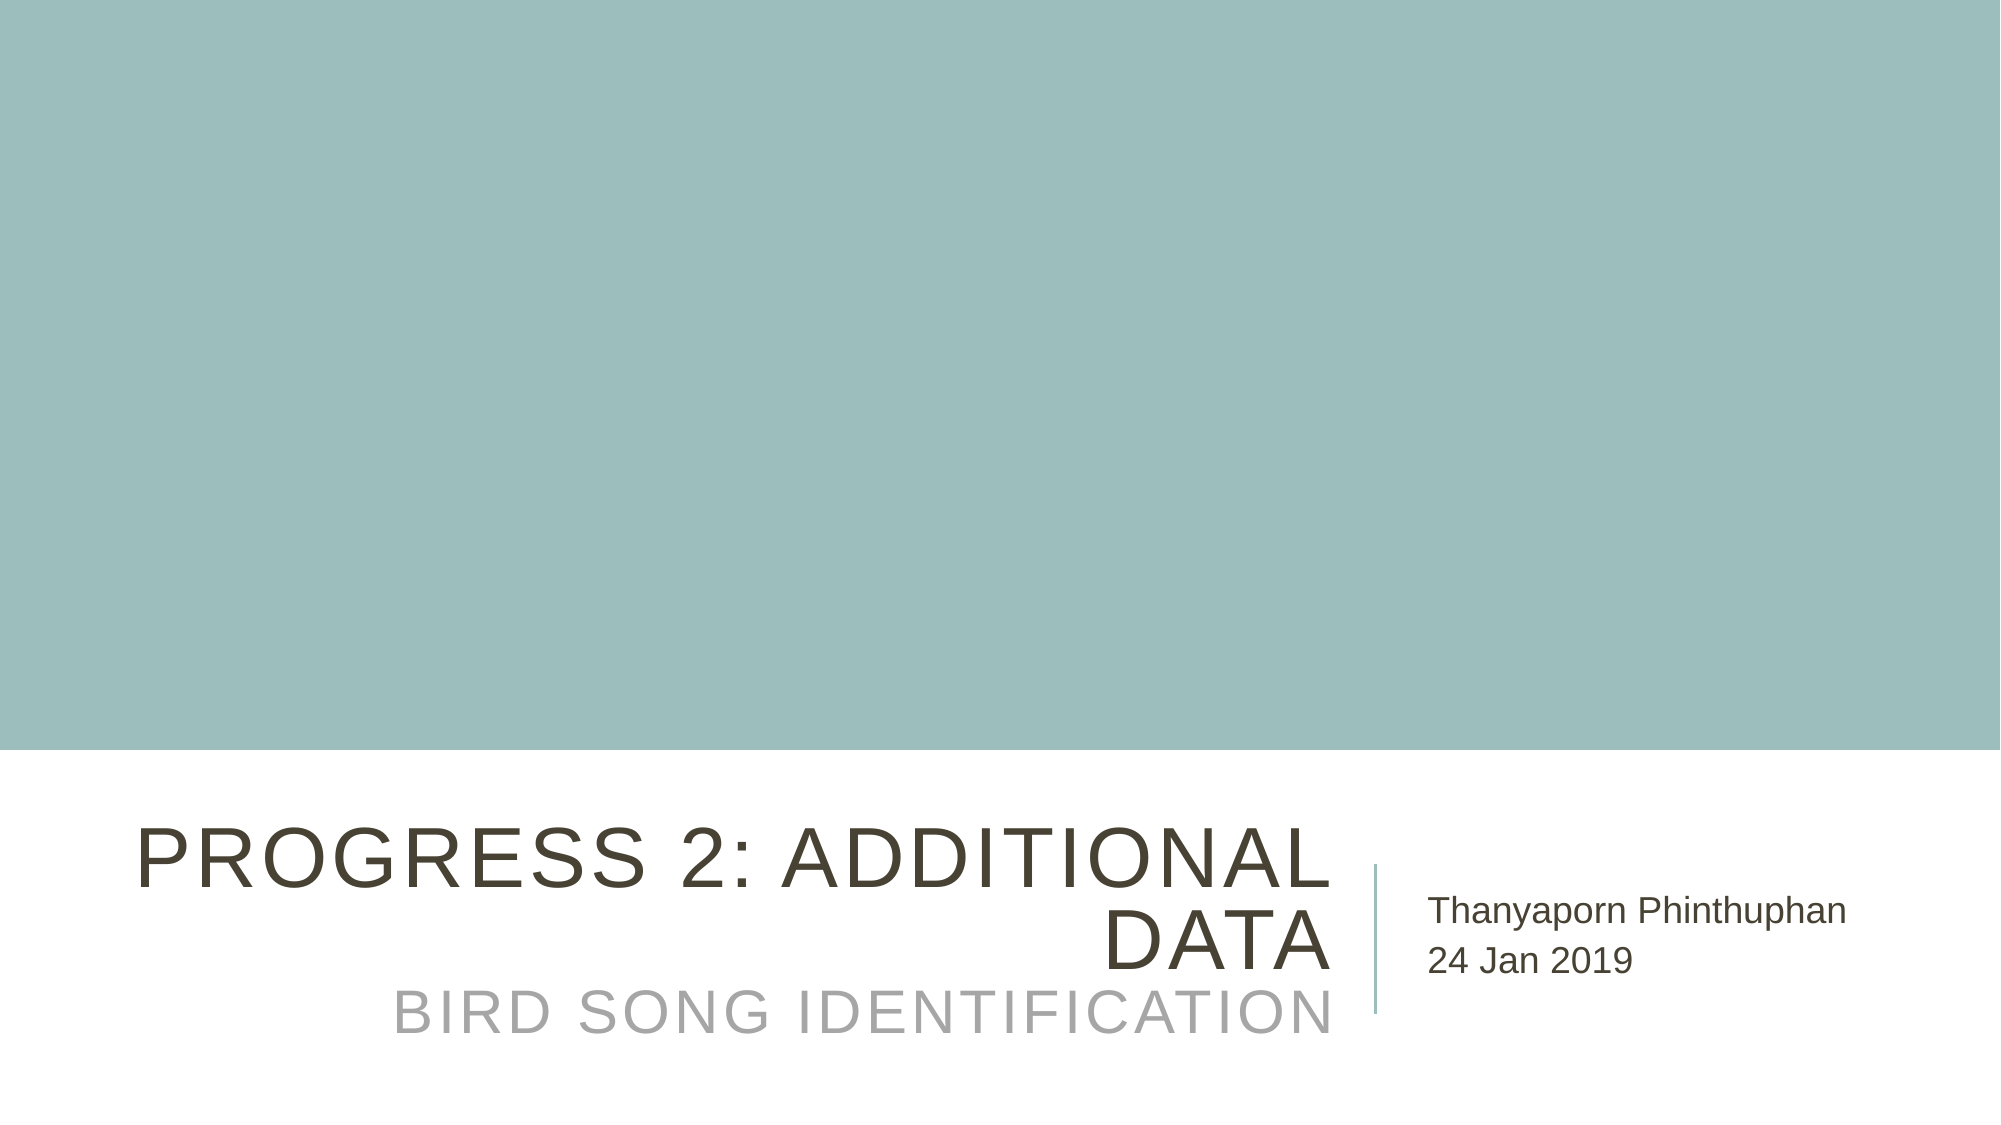

# PROGRESS 2: ADDITIONAL data Bird song identification
Thanyaporn Phinthuphan
24 Jan 2019